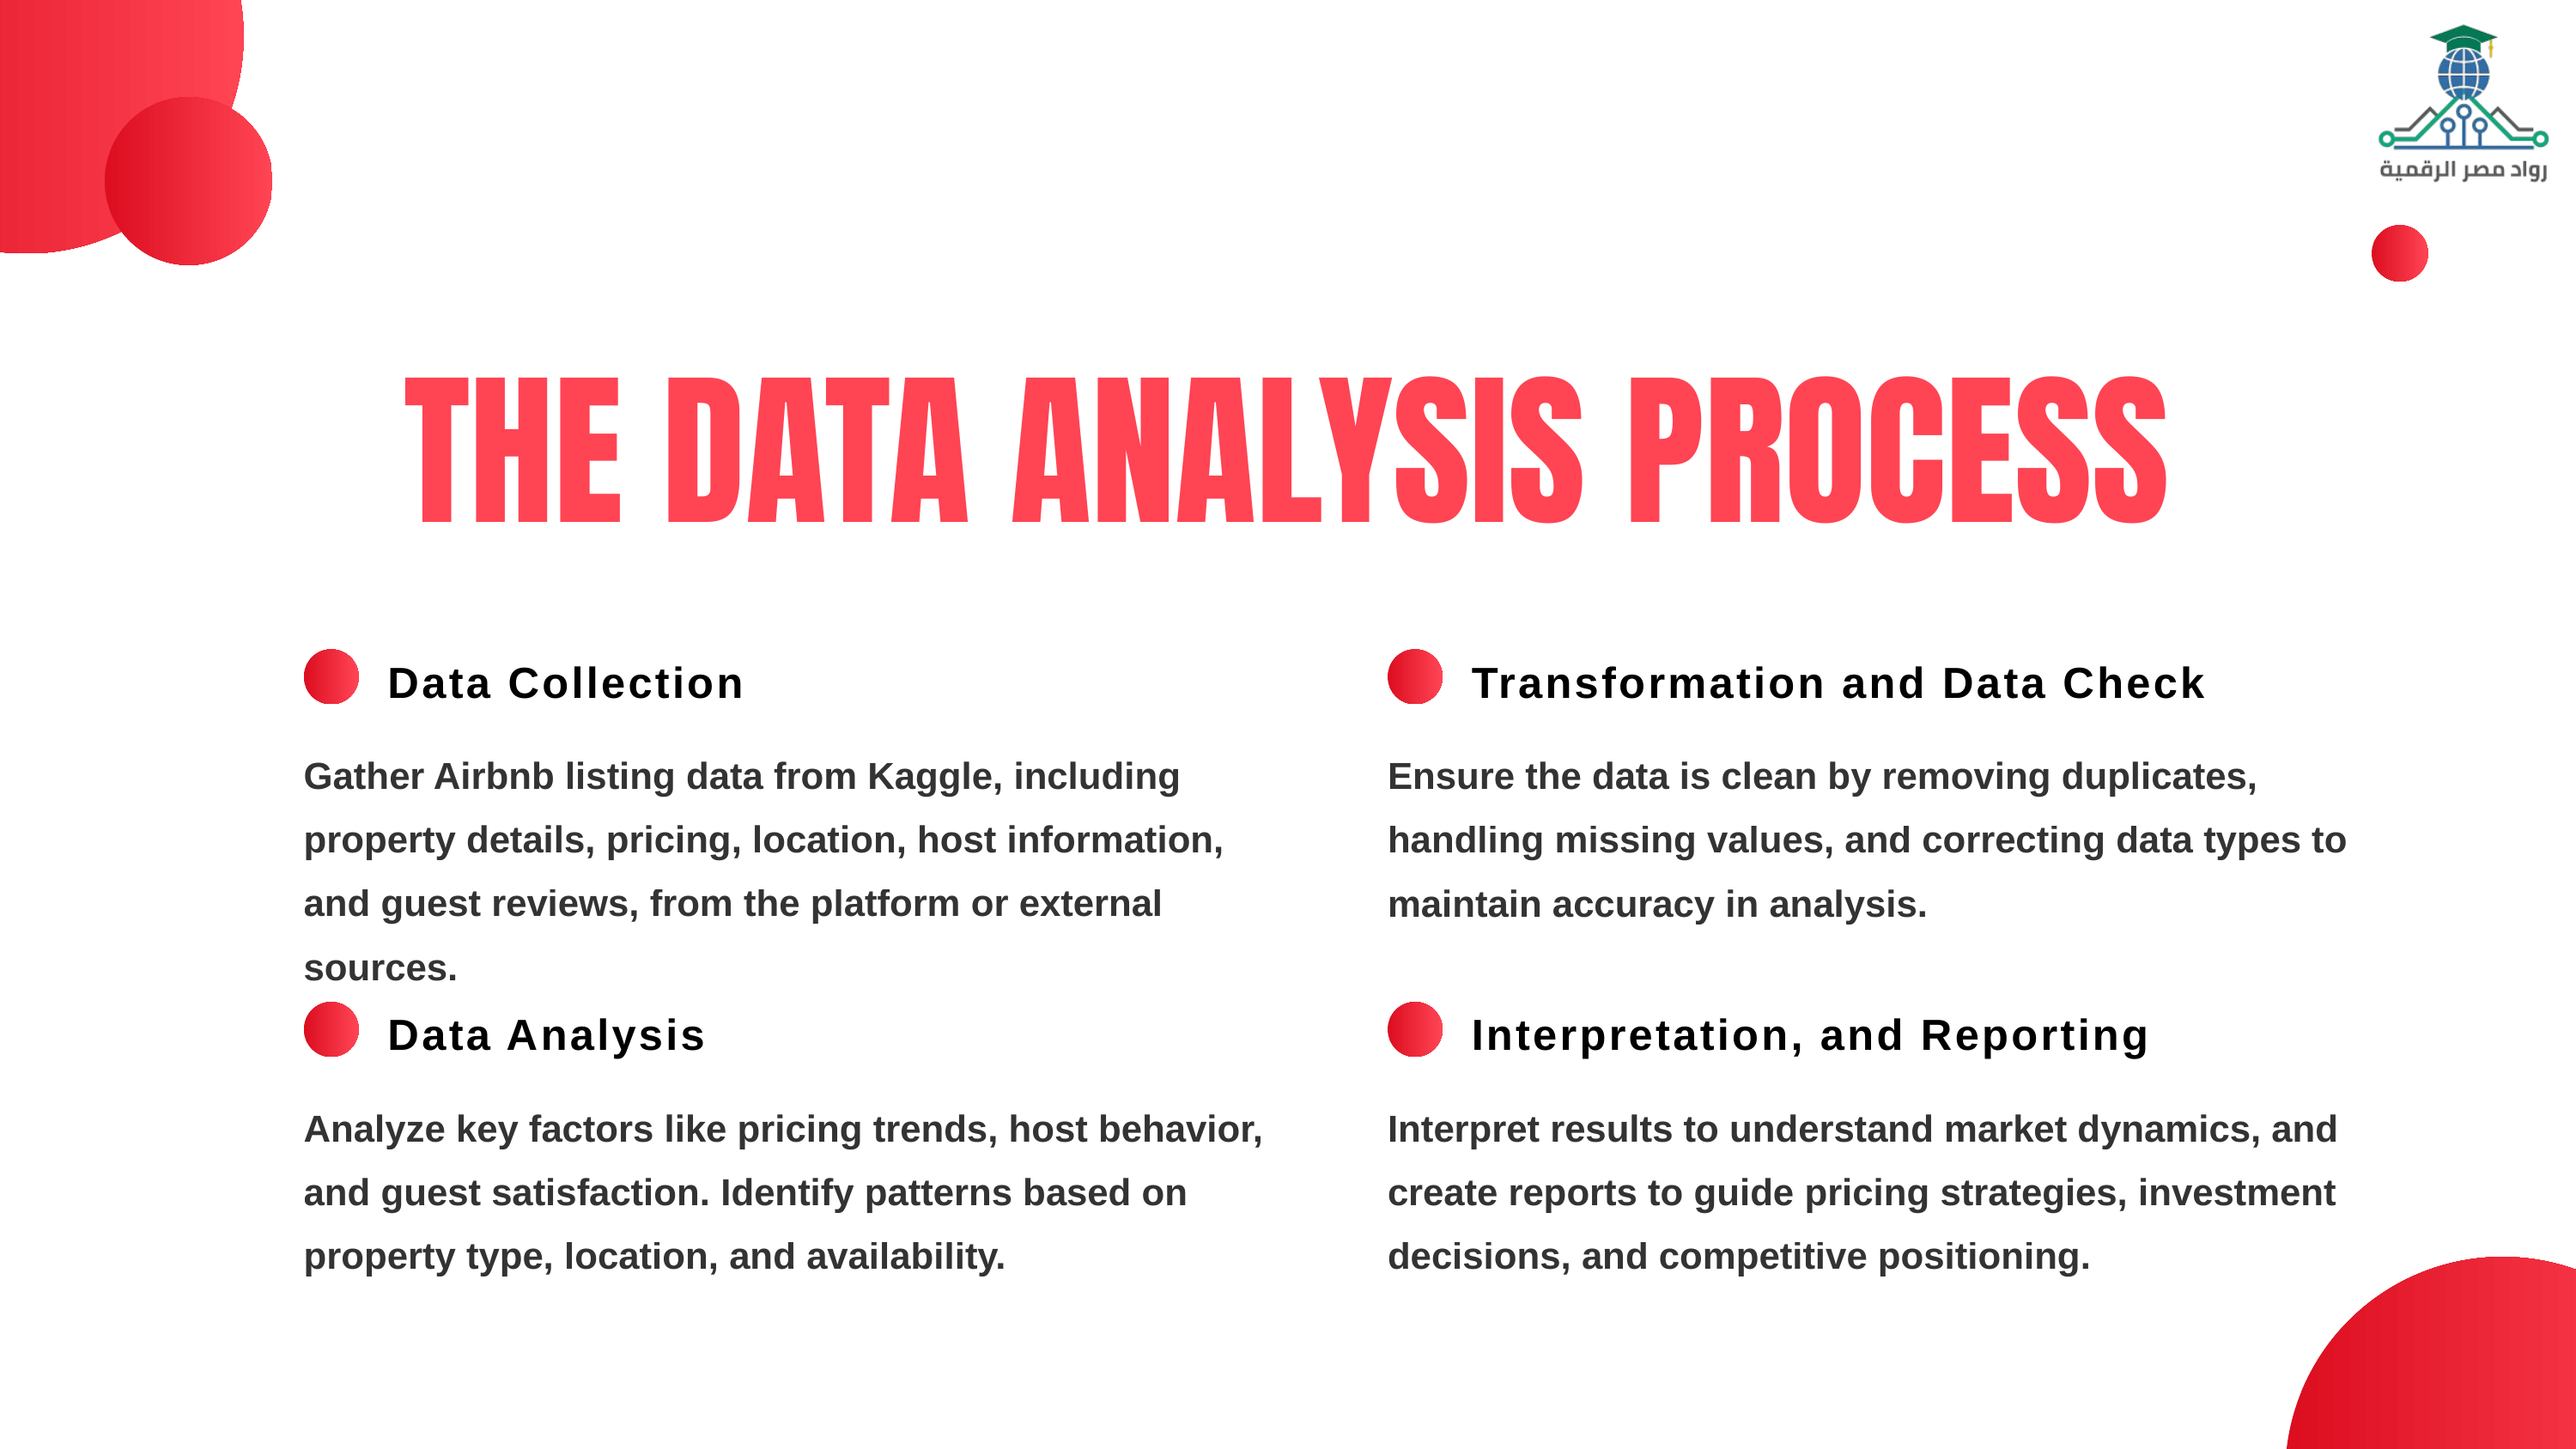

Aya Ahmed Ali
Fady Emil
Maryam Eslam

THE DATA ANALYSIS PROCESS
Data Collection
Transformation and Data Check

Gather Airbnb listing data from Kaggle, including property details, pricing, location, host information, and guest reviews, from the platform or external sources.
Ensure the data is clean by removing duplicates, handling missing values, and correcting data types to maintain accuracy in analysis.
Data Analysis
Interpretation, and Reporting

Analyze key factors like pricing trends, host behavior, and guest satisfaction. Identify patterns based on property type, location, and availability.
Interpret results to understand market dynamics, and create reports to guide pricing strategies, investment decisions, and competitive positioning.